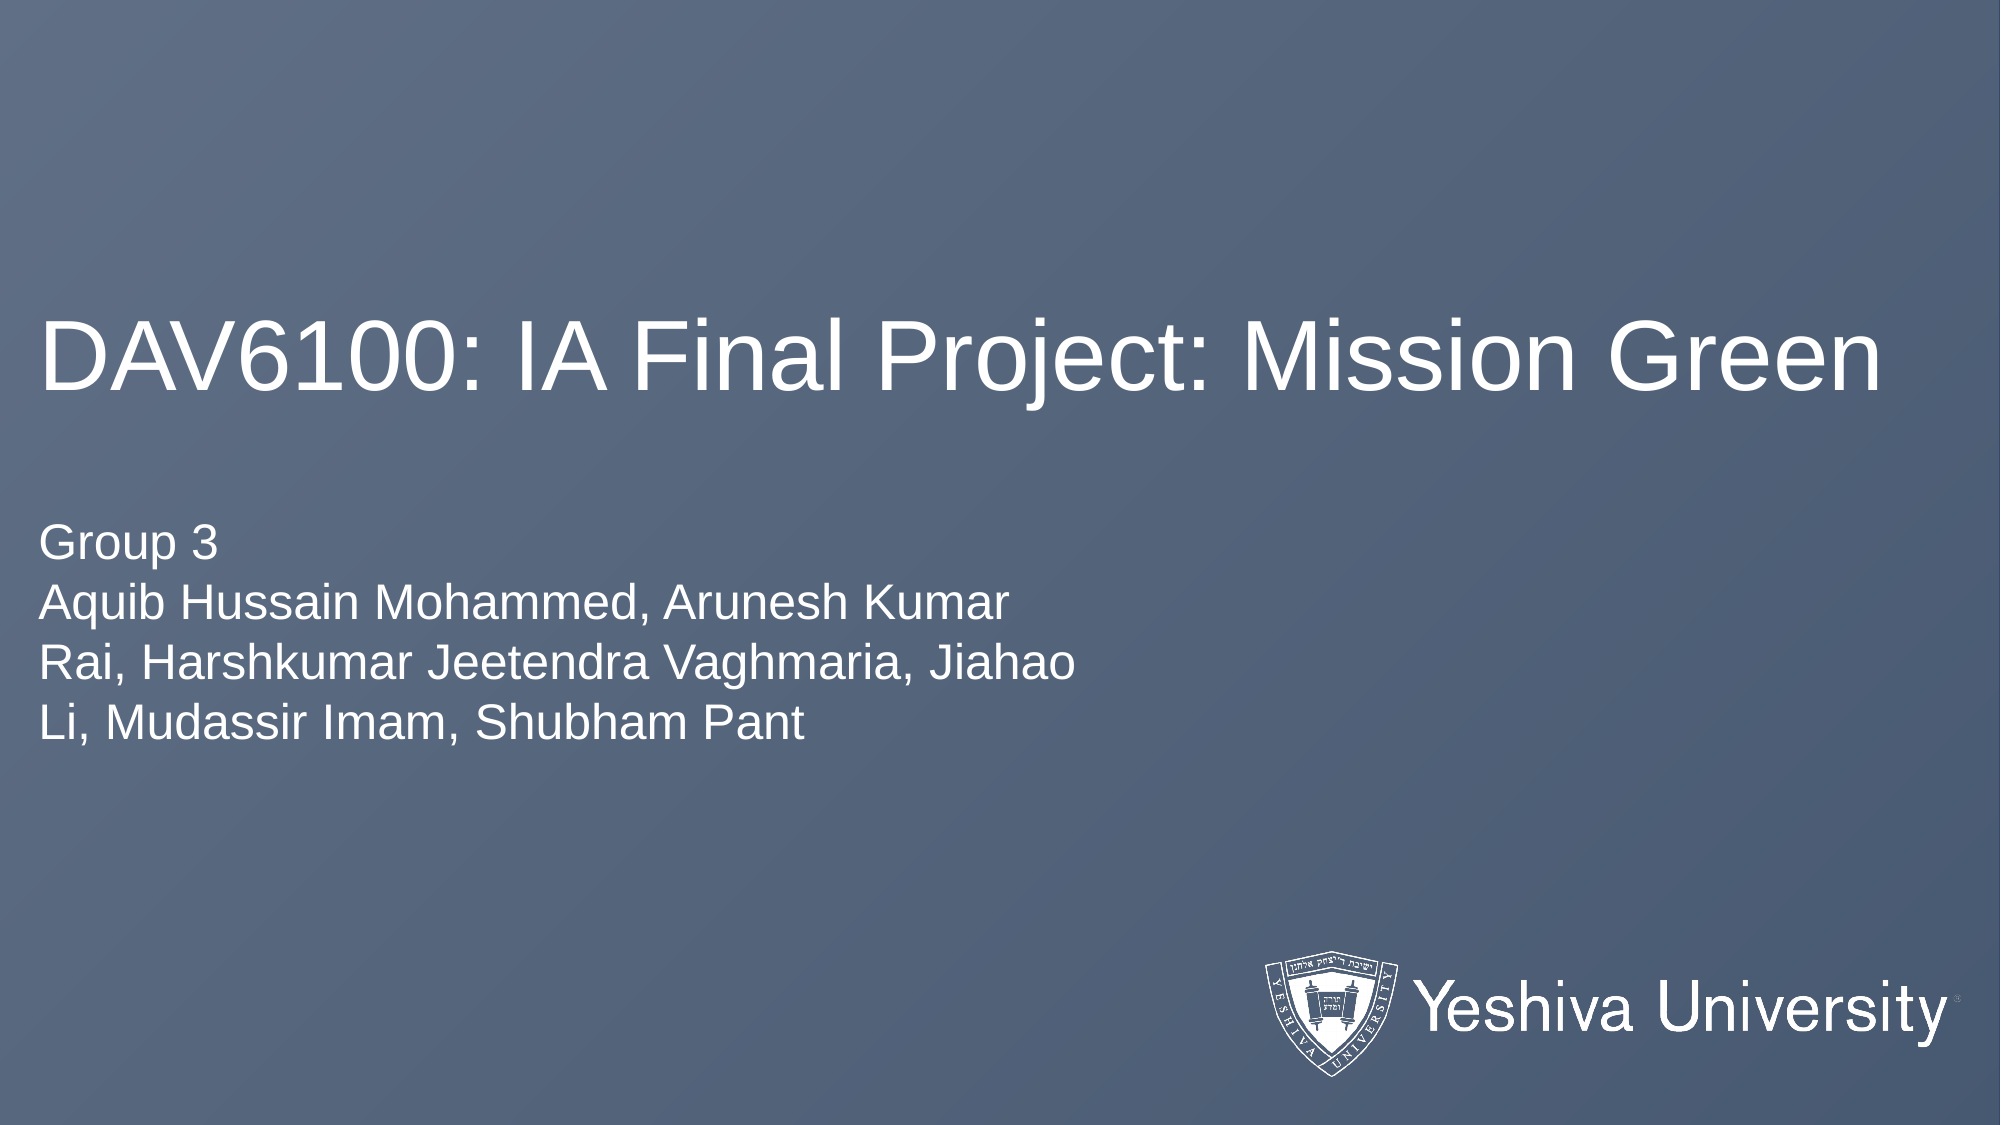

# DAV6100: IA Final Project: Mission Green
Instructions:
Give your presentation a name and be sure to put your group number in the placeholder.
This template will be use for the final delivery of your project
Group 3
Aquib Hussain Mohammed, Arunesh Kumar Rai, Harshkumar Jeetendra Vaghmaria, Jiahao Li, Mudassir Imam, Shubham Pant